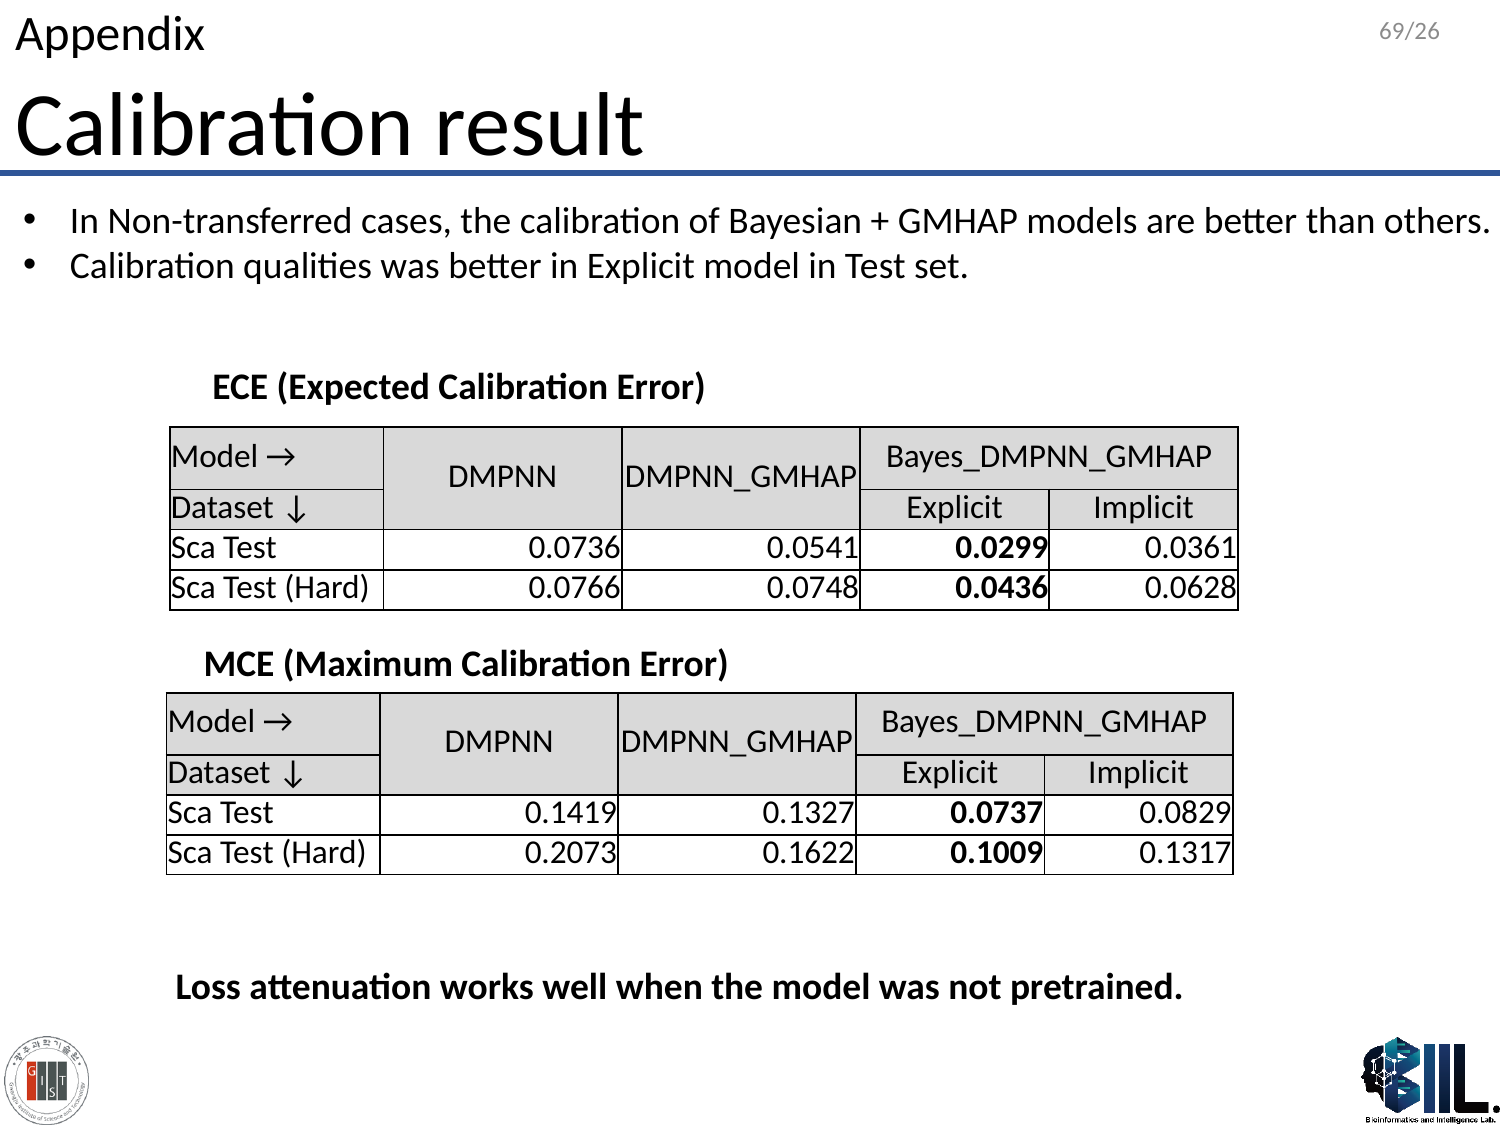

69/26
# Appendix
Calibration result
In Non-transferred cases, the calibration of Bayesian + GMHAP models are better than others.
Calibration qualities was better in Explicit model in Test set.
ECE (Expected Calibration Error)
| Model → | DMPNN | DMPNN\_GMHAP | Bayes\_DMPNN\_GMHAP |  |
| --- | --- | --- | --- | --- |
| Dataset ↓ |  |  | Explicit | Implicit |
| Sca Test | 0.0736 | 0.0541 | 0.0299 | 0.0361 |
| Sca Test (Hard) | 0.0766 | 0.0748 | 0.0436 | 0.0628 |
MCE (Maximum Calibration Error)
| Model → | DMPNN | DMPNN\_GMHAP | Bayes\_DMPNN\_GMHAP |  |
| --- | --- | --- | --- | --- |
| Dataset ↓ |  |  | Explicit | Implicit |
| Sca Test | 0.1419 | 0.1327 | 0.0737 | 0.0829 |
| Sca Test (Hard) | 0.2073 | 0.1622 | 0.1009 | 0.1317 |
Loss attenuation works well when the model was not pretrained.